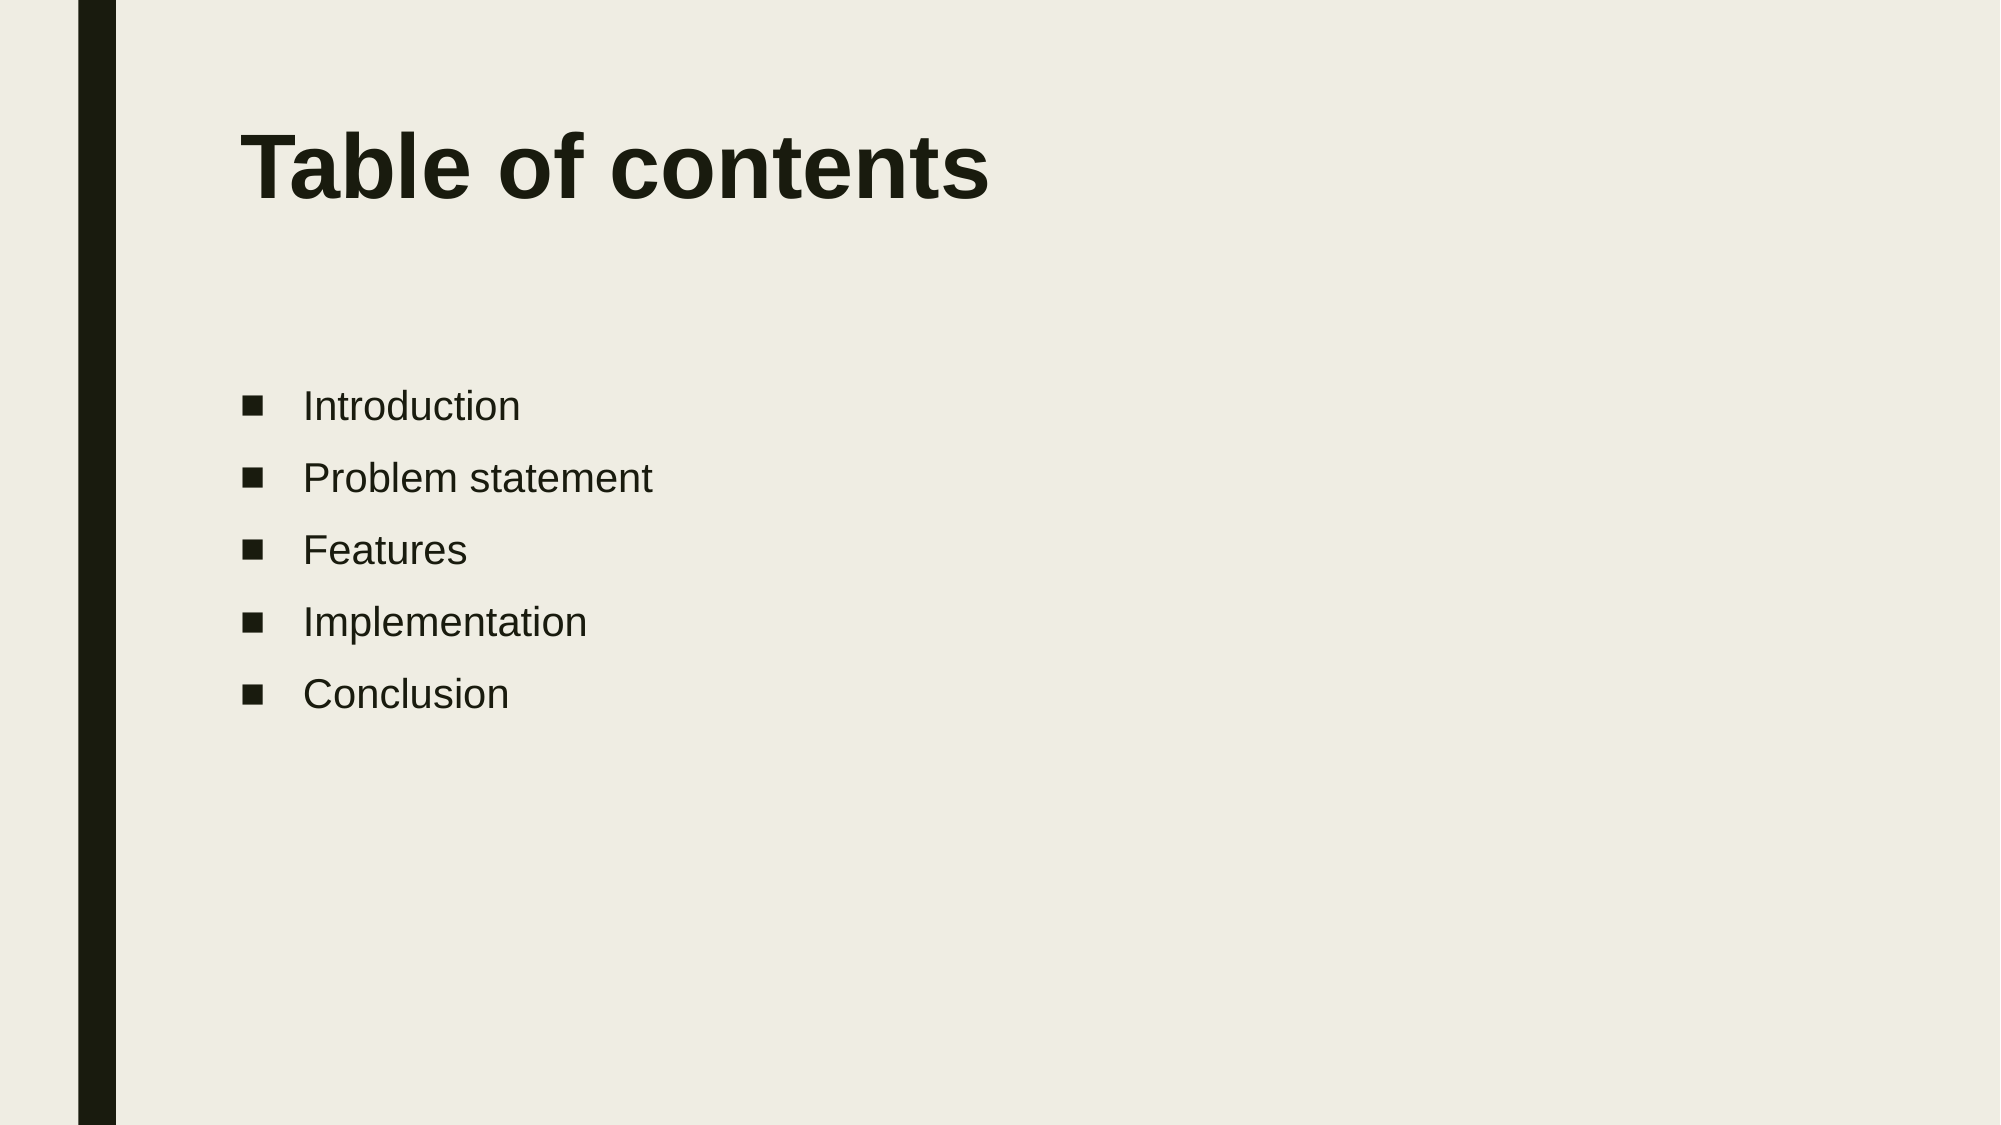

# Table of contents
Introduction
Problem statement
Features
Implementation
Conclusion